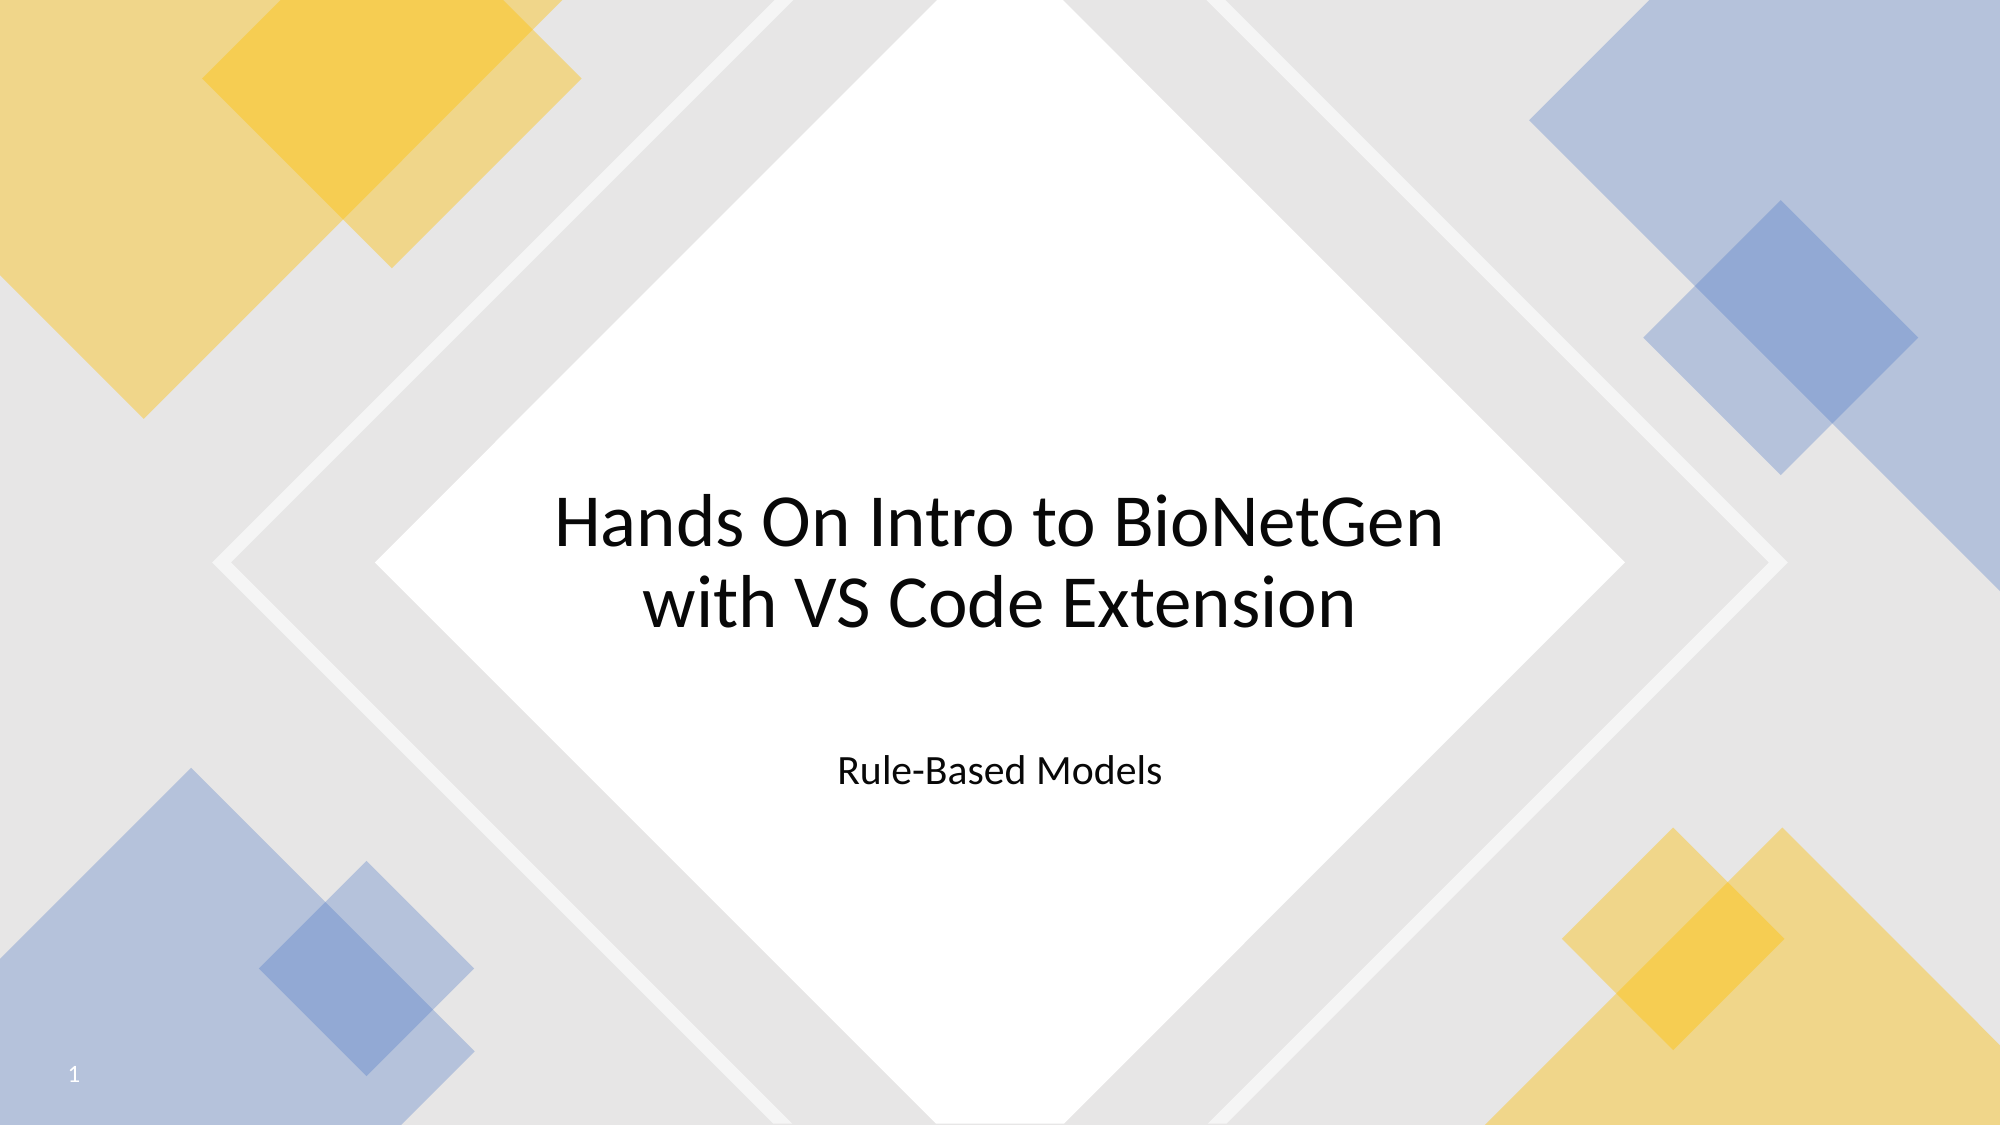

# Hands On Intro to BioNetGen with VS Code Extension
Rule-Based Models

1